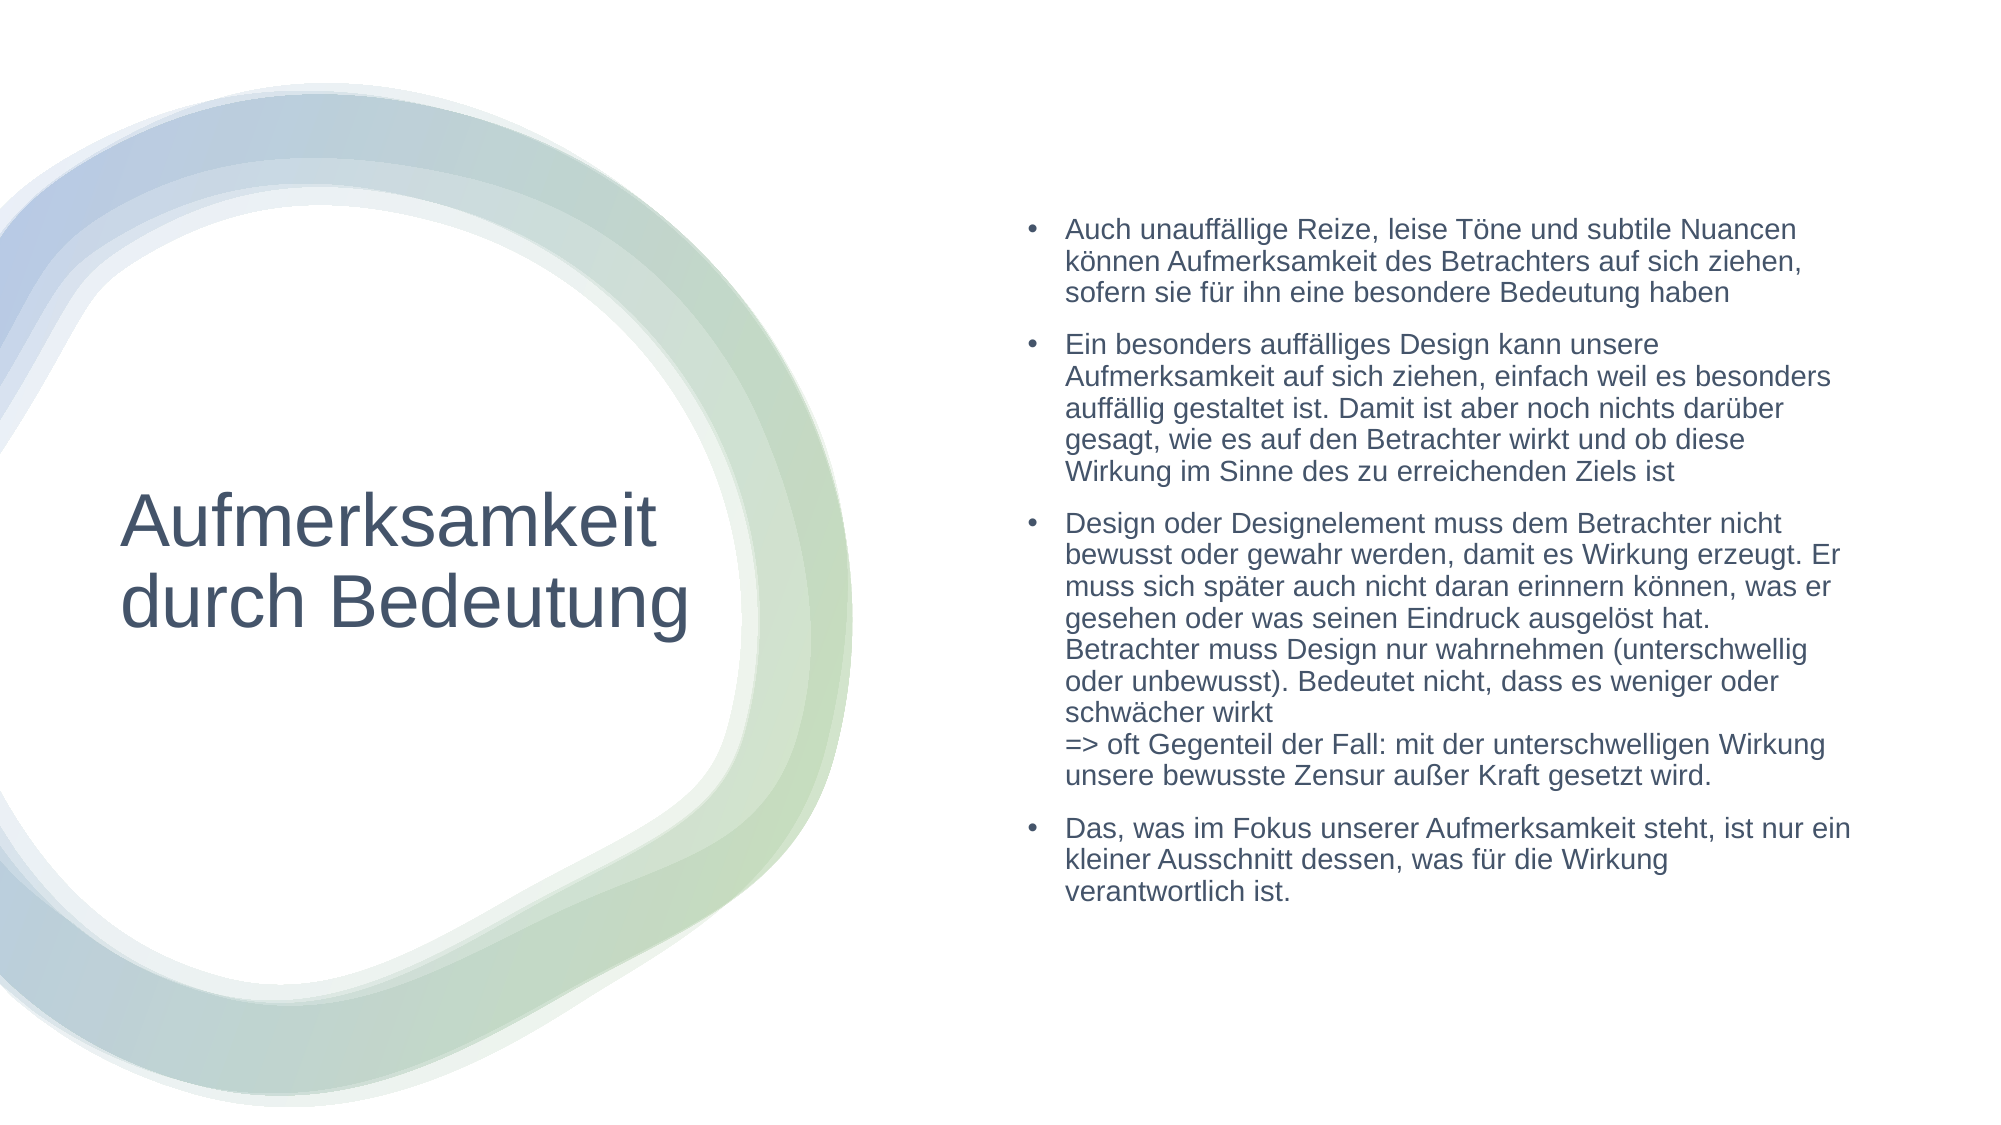

Auch unauffällige Reize, leise Töne und subtile Nuancen können Aufmerksamkeit des Betrachters auf sich ziehen, sofern sie für ihn eine besondere Bedeutung haben
Ein besonders auffälliges Design kann unsere Aufmerksamkeit auf sich ziehen, einfach weil es besonders auffällig gestaltet ist. Damit ist aber noch nichts darüber gesagt, wie es auf den Betrachter wirkt und ob diese Wirkung im Sinne des zu erreichenden Ziels ist
Design oder Designelement muss dem Betrachter nicht bewusst oder gewahr werden, damit es Wirkung erzeugt. Er muss sich später auch nicht daran erinnern können, was er gesehen oder was seinen Eindruck ausgelöst hat. Betrachter muss Design nur wahrnehmen (unterschwellig oder unbewusst). Bedeutet nicht, dass es weniger oder schwächer wirkt
=> oft Gegenteil der Fall: mit der unterschwelligen Wirkung unsere bewusste Zensur außer Kraft gesetzt wird.
Das, was im Fokus unserer Aufmerksamkeit steht, ist nur ein kleiner Ausschnitt dessen, was für die Wirkung verantwortlich ist.
# Aufmerksamkeit durch Bedeutung